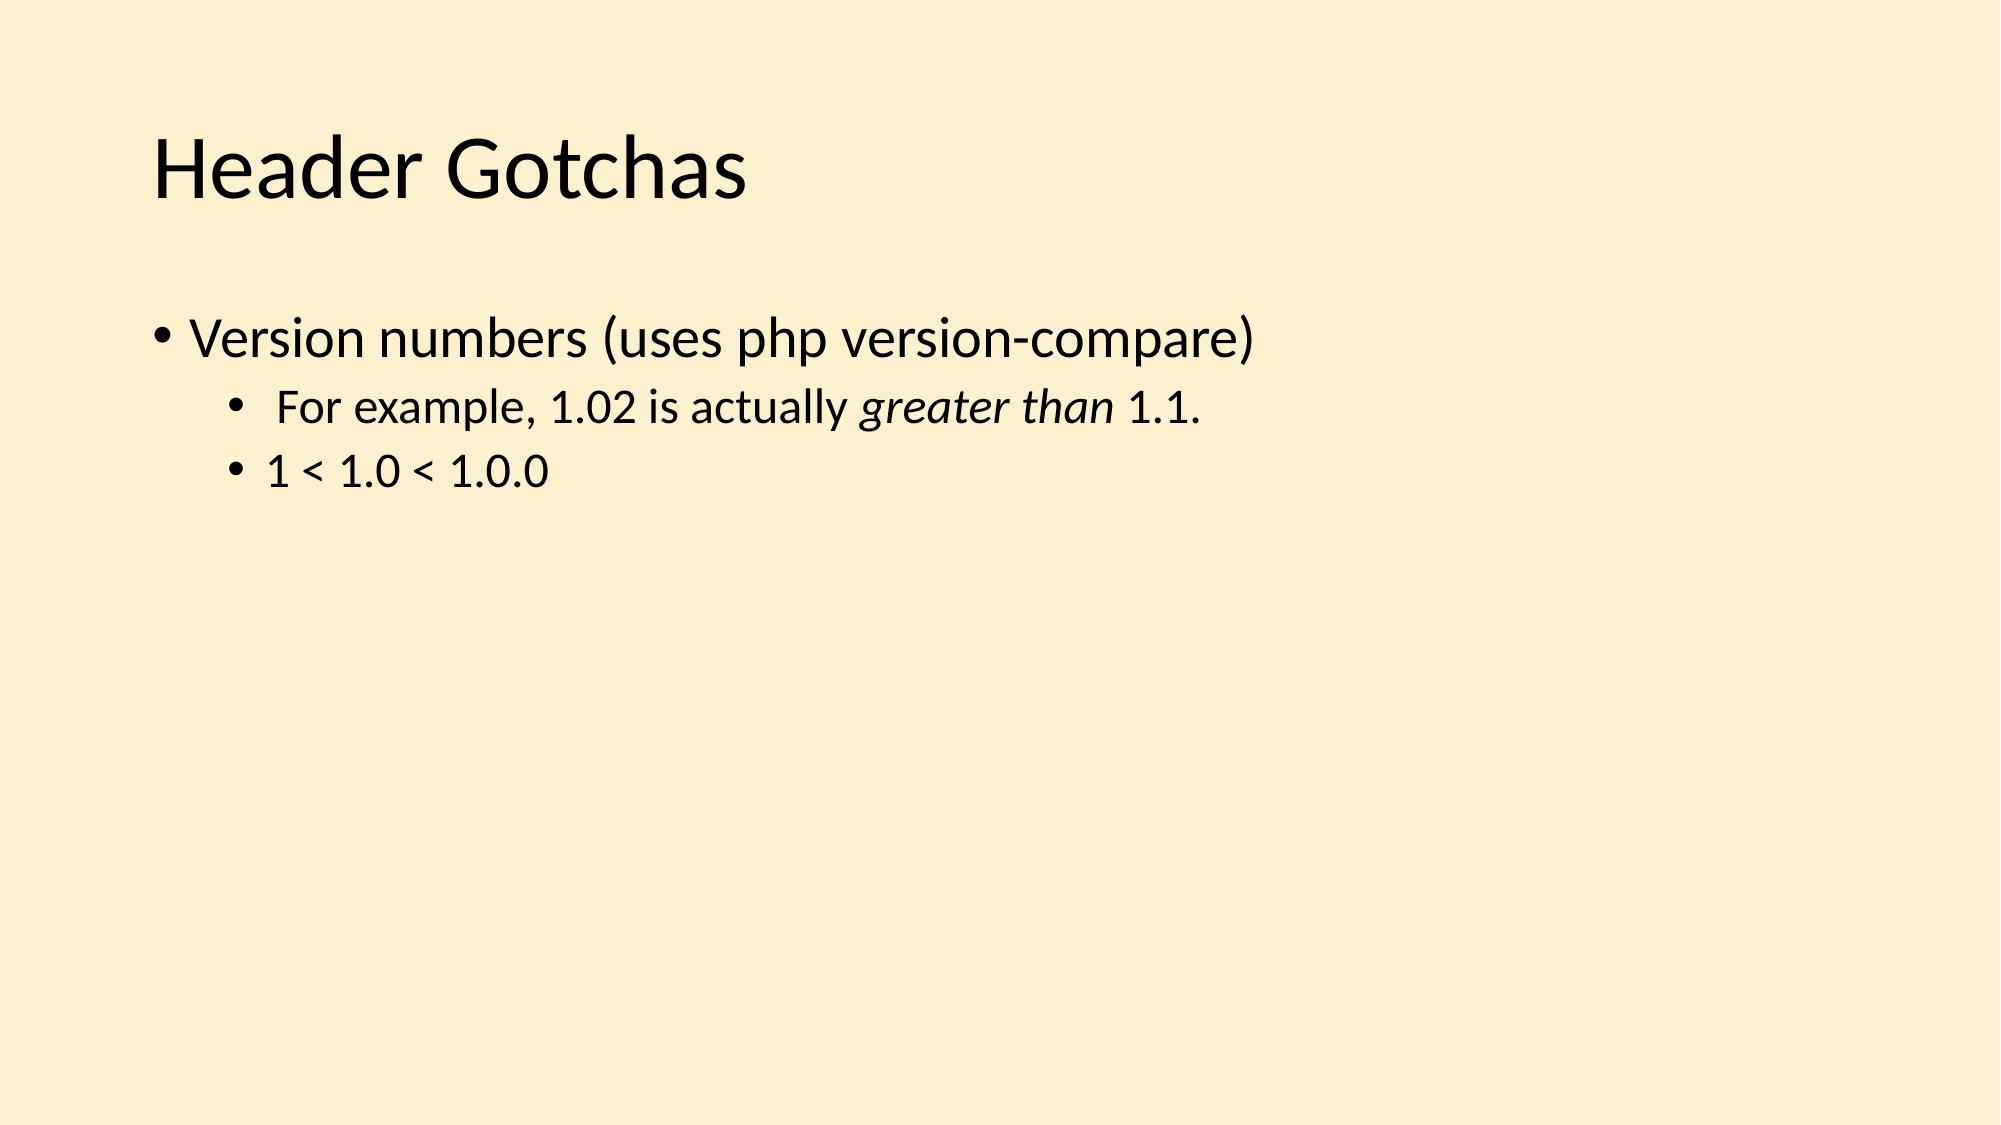

# Header Gotchas
Version numbers (uses php version-compare)
 For example, 1.02 is actually greater than 1.1.
1 < 1.0 < 1.0.0